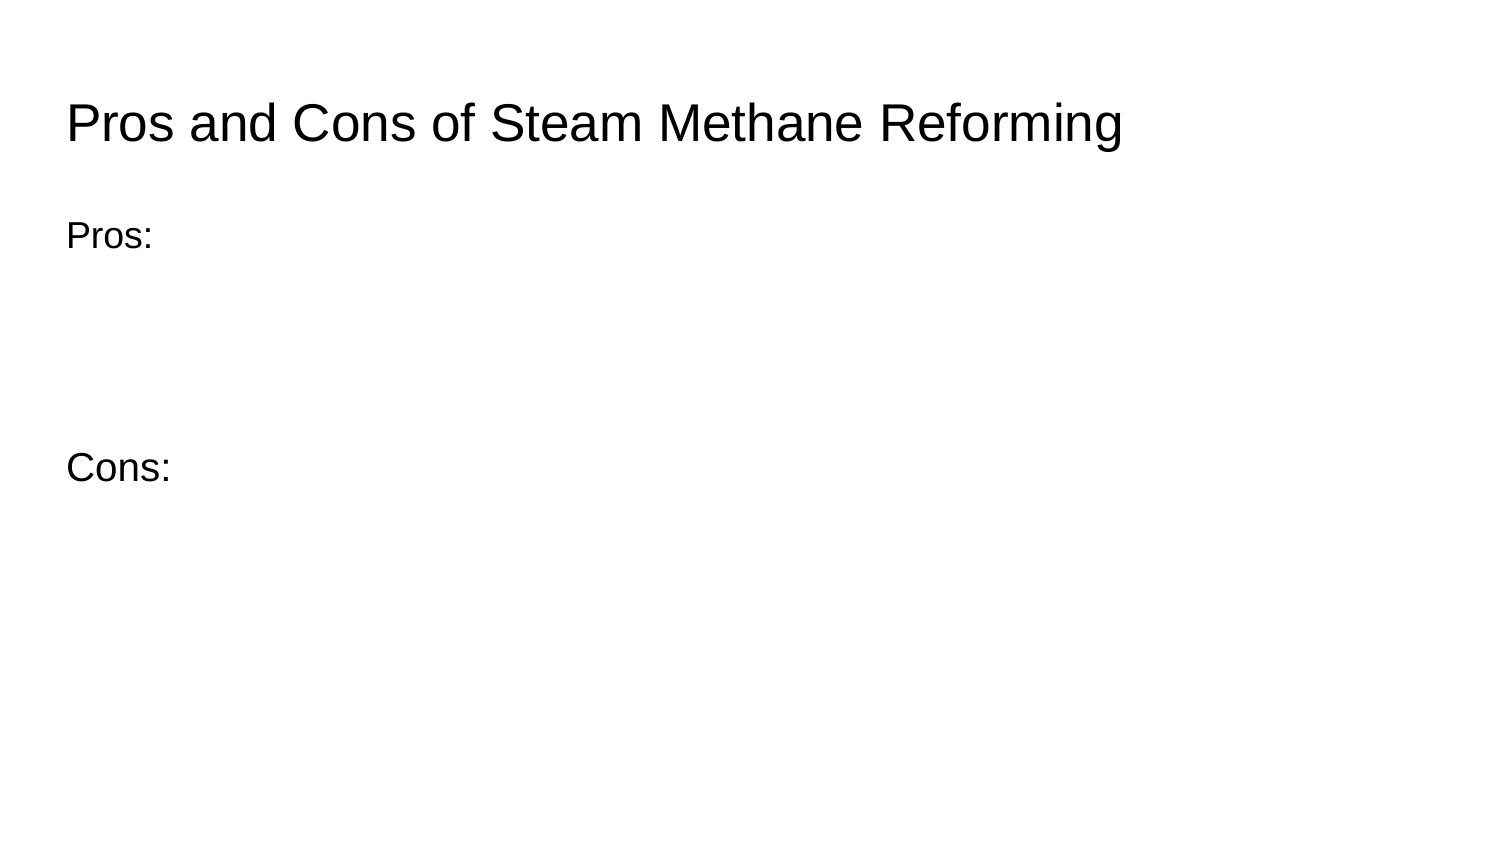

# Pros and Cons of Steam Methane Reforming

Pros:

Cons: